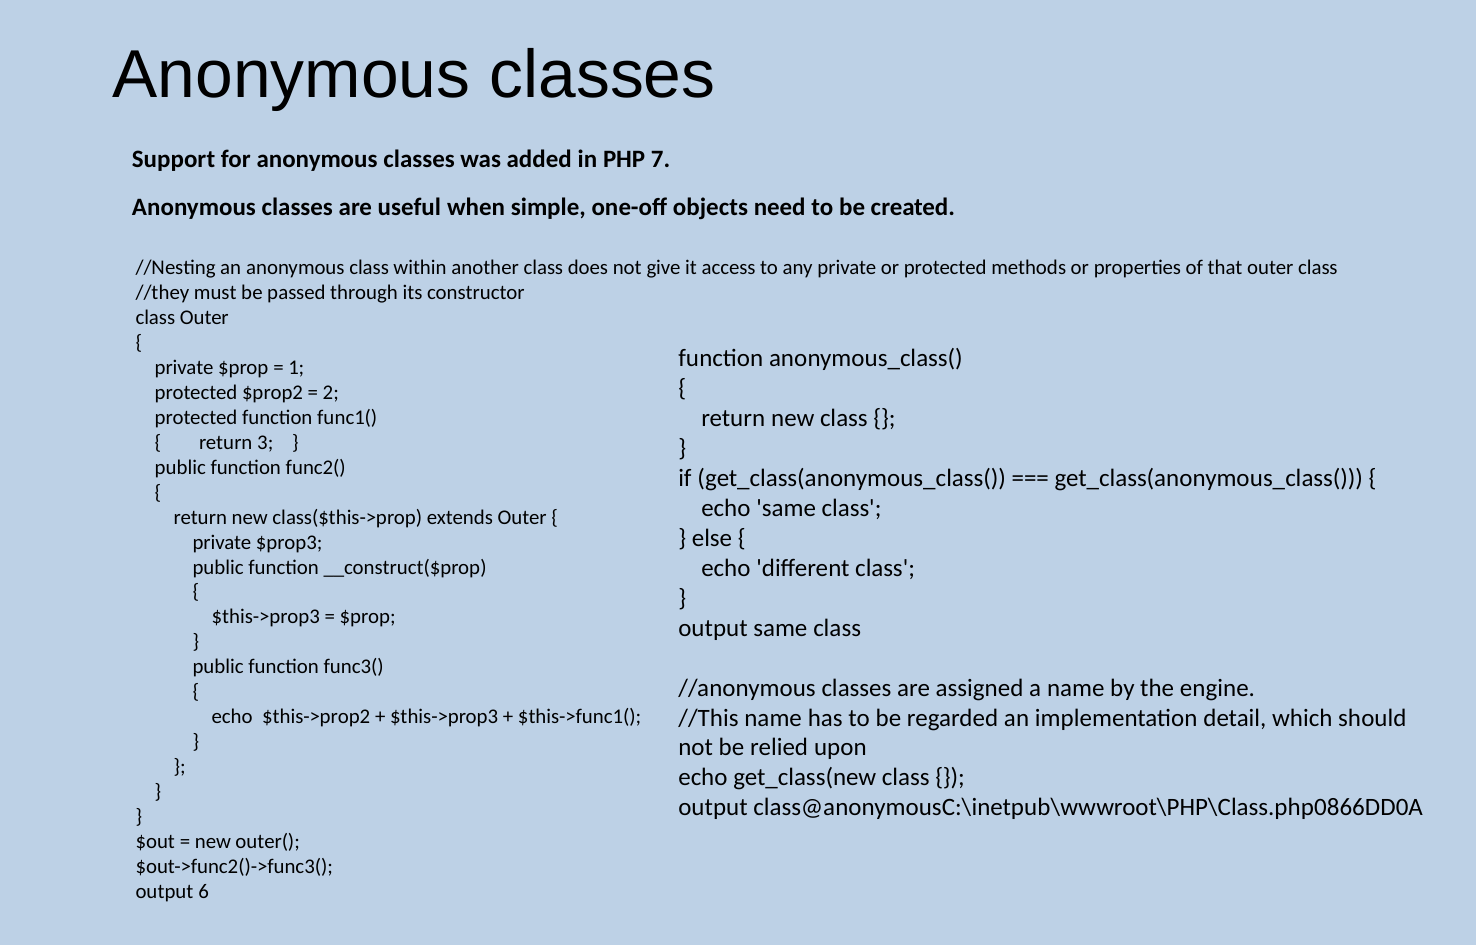

Anonymous classes
Support for anonymous classes was added in PHP 7.
Anonymous classes are useful when simple, one-off objects need to be created.
//Nesting an anonymous class within another class does not give it access to any private or protected methods or properties of that outer class
//they must be passed through its constructor
class Outer
{
    private $prop = 1;
    protected $prop2 = 2;
    protected function func1()
    {        return 3;    }
    public function func2()
    {
        return new class($this->prop) extends Outer {
            private $prop3;
            public function __construct($prop)
            {
                $this->prop3 = $prop;
            }
            public function func3()
            {
                echo  $this->prop2 + $this->prop3 + $this->func1();
            }
        };
    }
}
$out = new outer();
$out->func2()->func3();
output 6
function anonymous_class()
{
    return new class {};
}
if (get_class(anonymous_class()) === get_class(anonymous_class())) {
    echo 'same class';
} else {
    echo 'different class';
}
output same class

//anonymous classes are assigned a name by the engine.
//This name has to be regarded an implementation detail, which should not be relied upon
echo get_class(new class {});
output class@anonymousC:\inetpub\wwwroot\PHP\Class.php0866DD0A